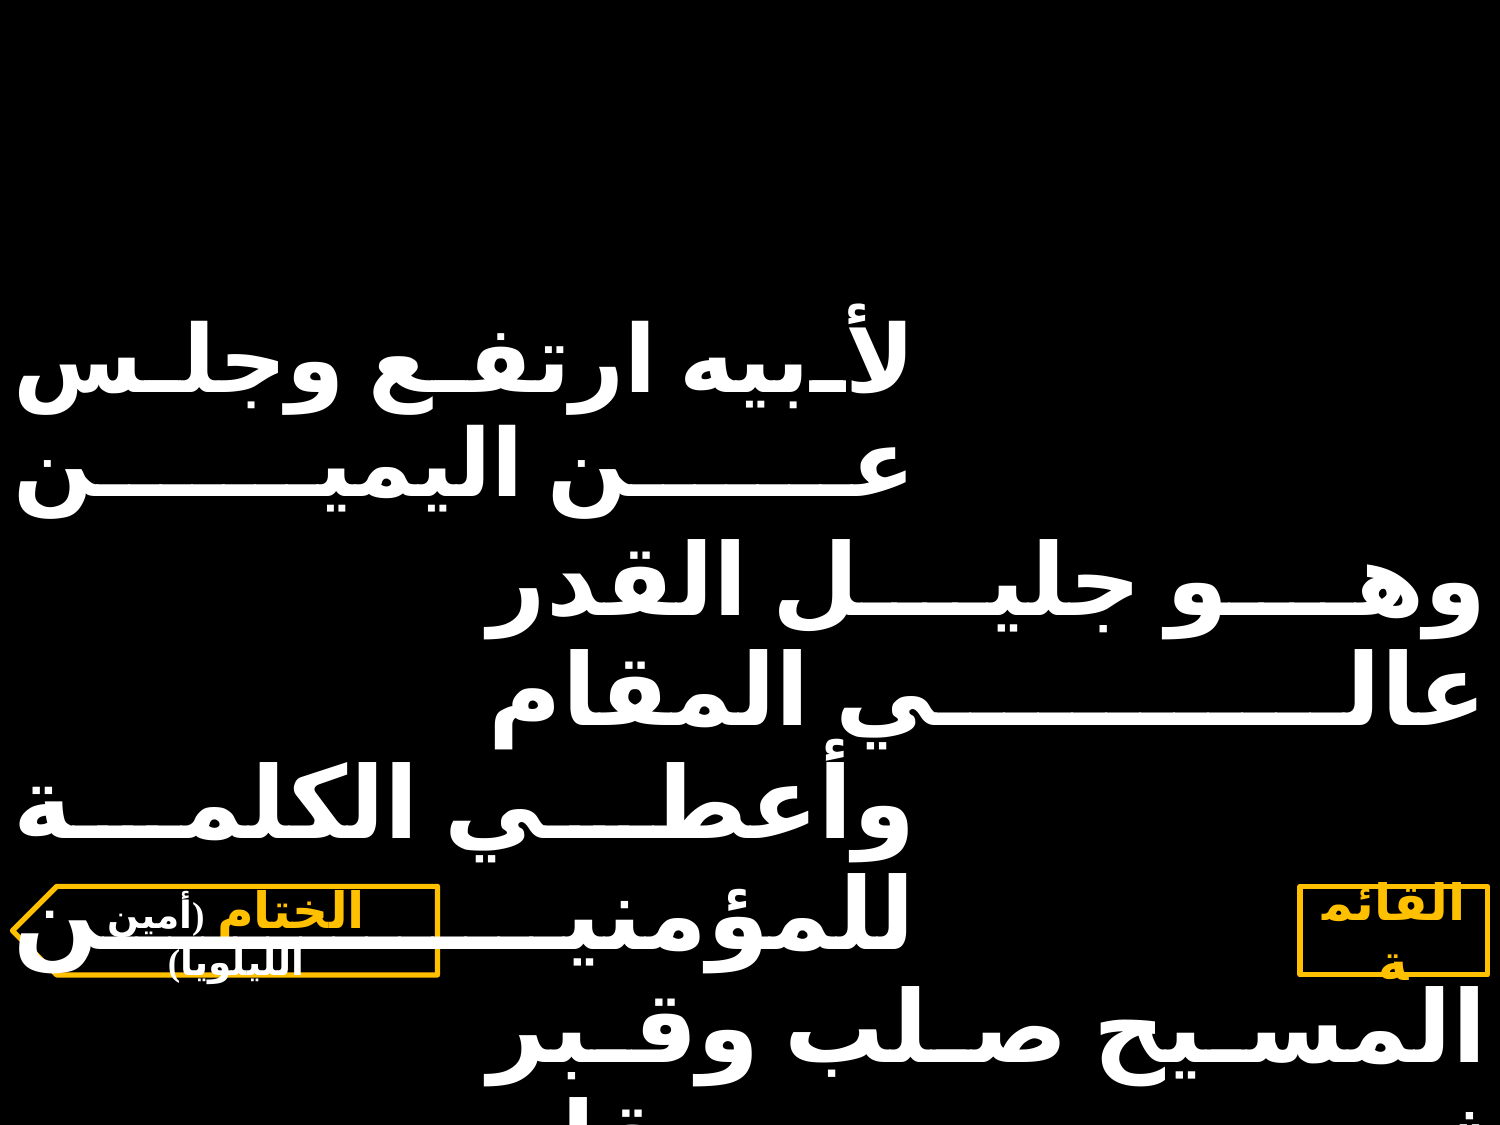

| لأبيه ارتفع وجلس عن اليمين |  |  |
| --- | --- | --- |
|  | وهو جليل القدر عالي المقام |  |
| وأعطي الكلمة للمؤمنين |  |  |
|  | المسيح صلب وقبر ثم قام |  |
الختام (أمين الليلويا)
القائمة